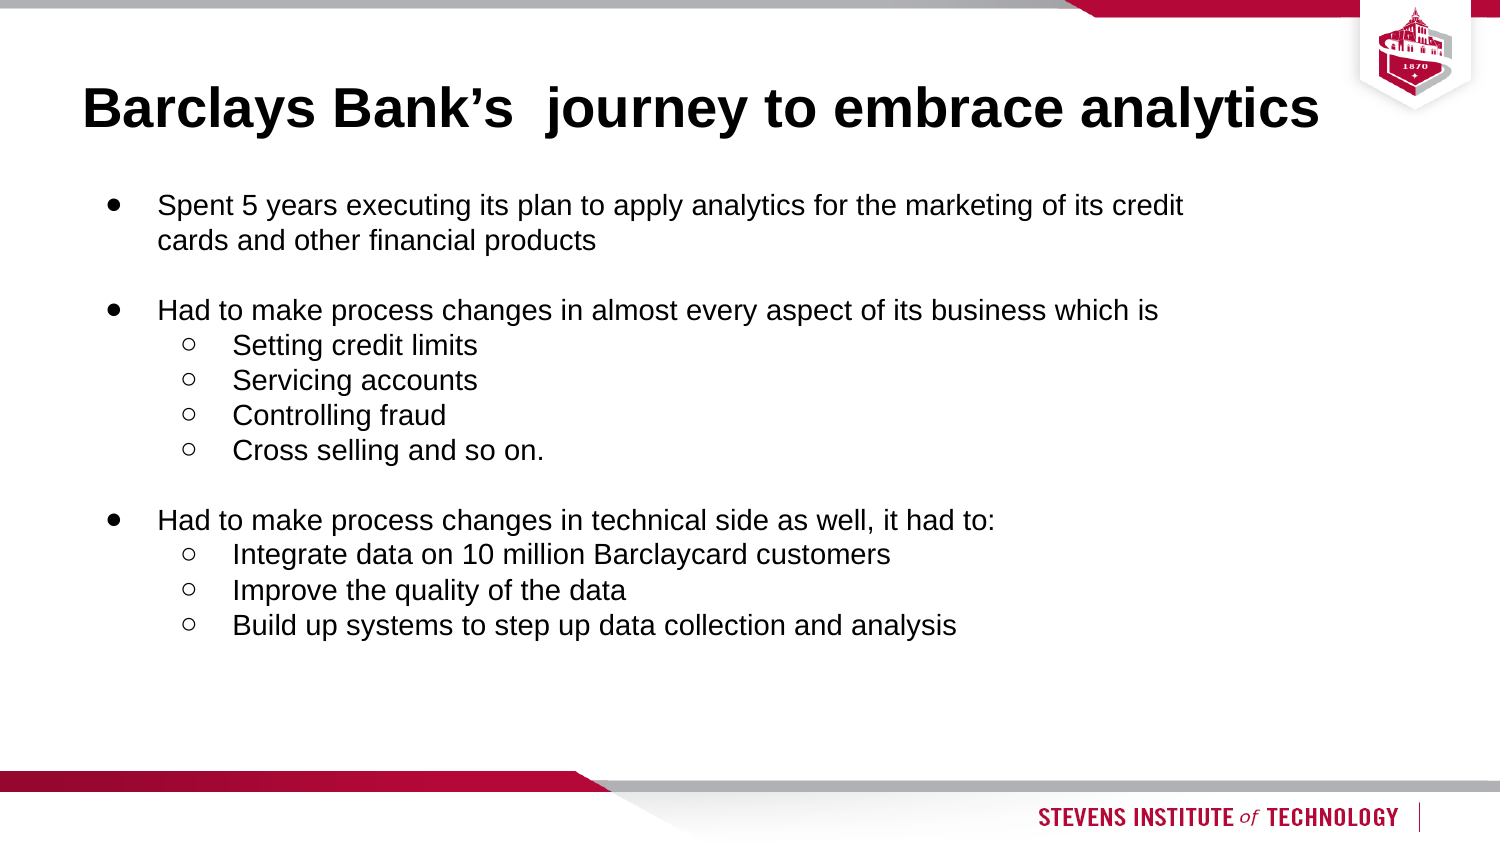

Barclays Bank’s  journey to embrace analytics

Spent 5 years executing its plan to apply analytics for the marketing of its credit cards and other financial products

Had to make process changes in almost every aspect of its business which is
Setting credit limits
Servicing accounts
Controlling fraud
Cross selling and so on.

Had to make process changes in technical side as well, it had to:
Integrate data on 10 million Barclaycard customers
Improve the quality of the data
Build up systems to step up data collection and analysis